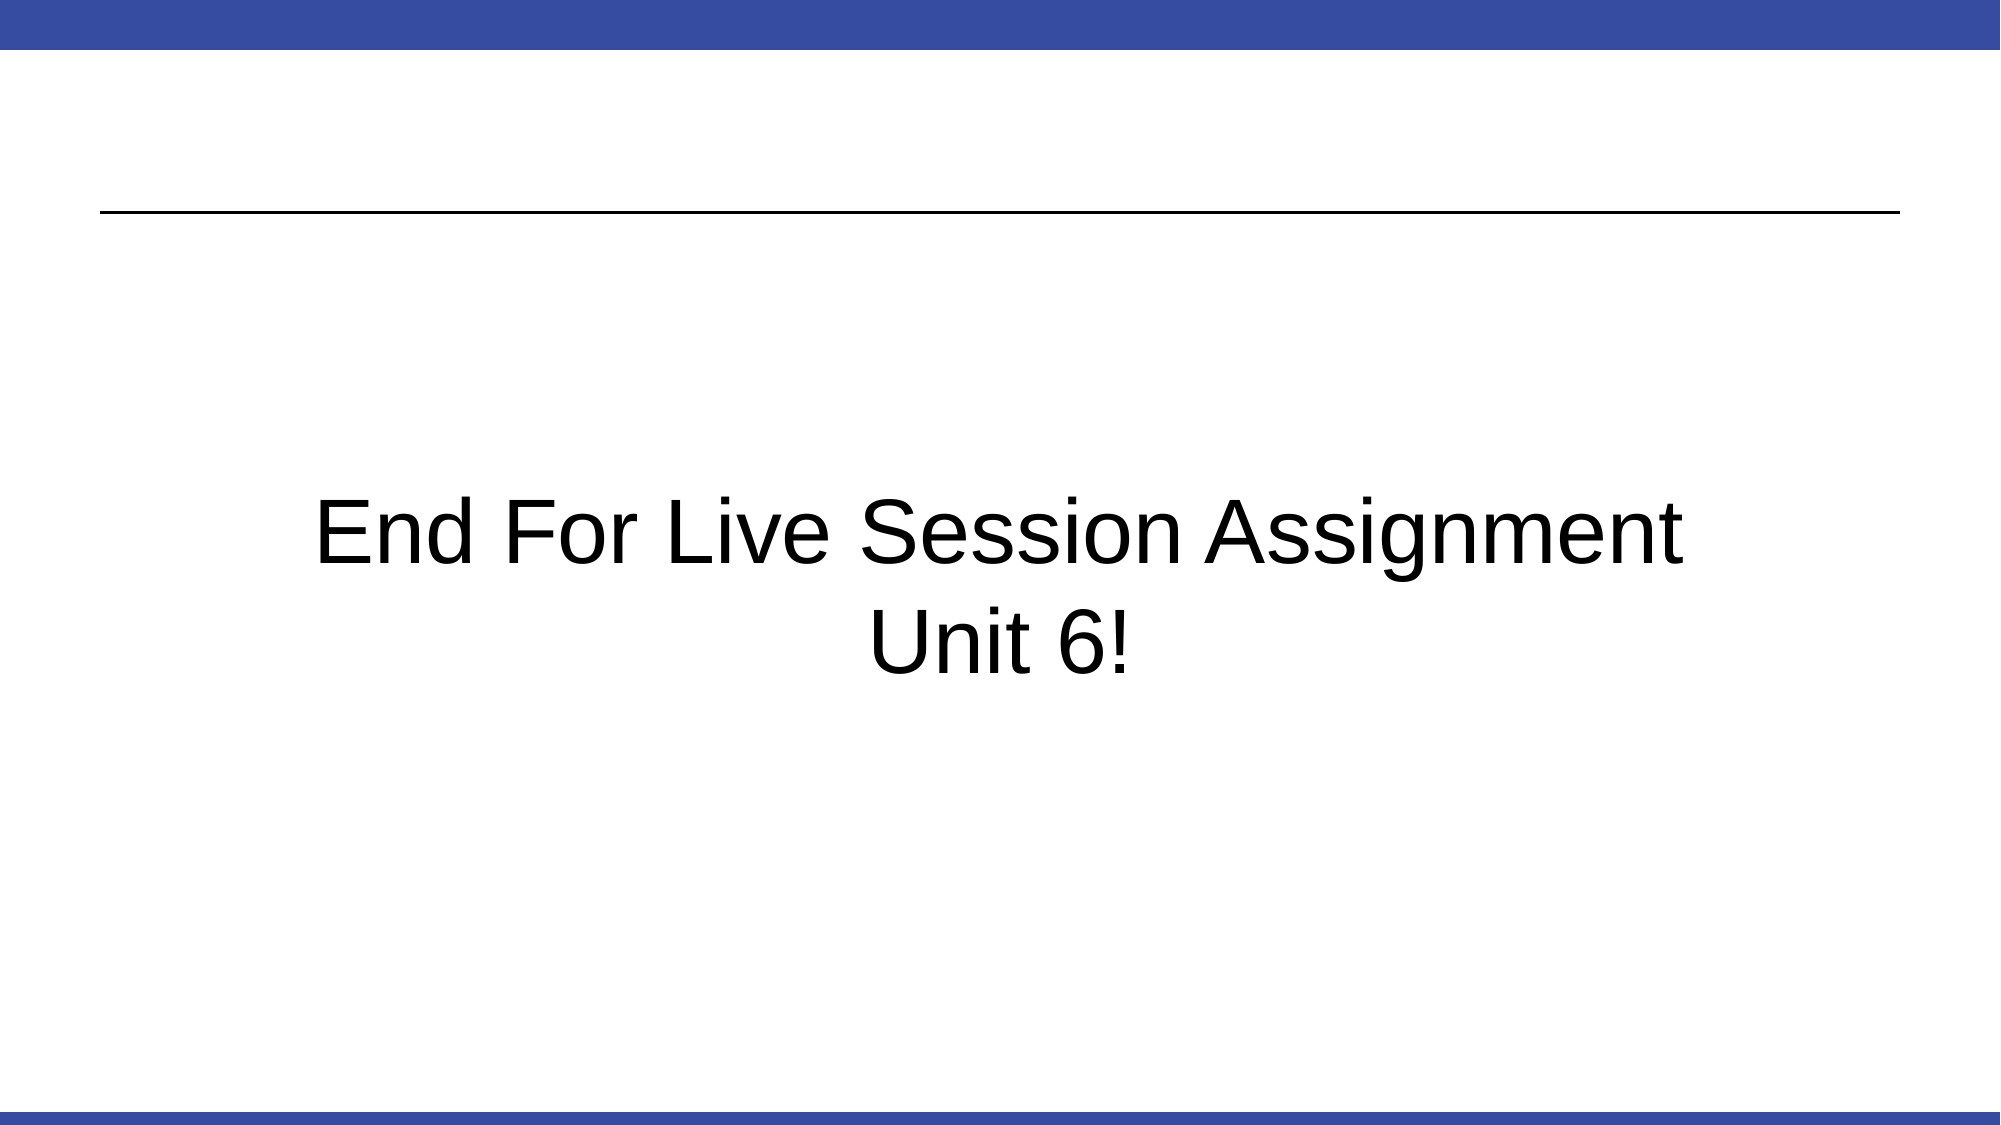

# End For Live Session Assignment Unit 6!
64